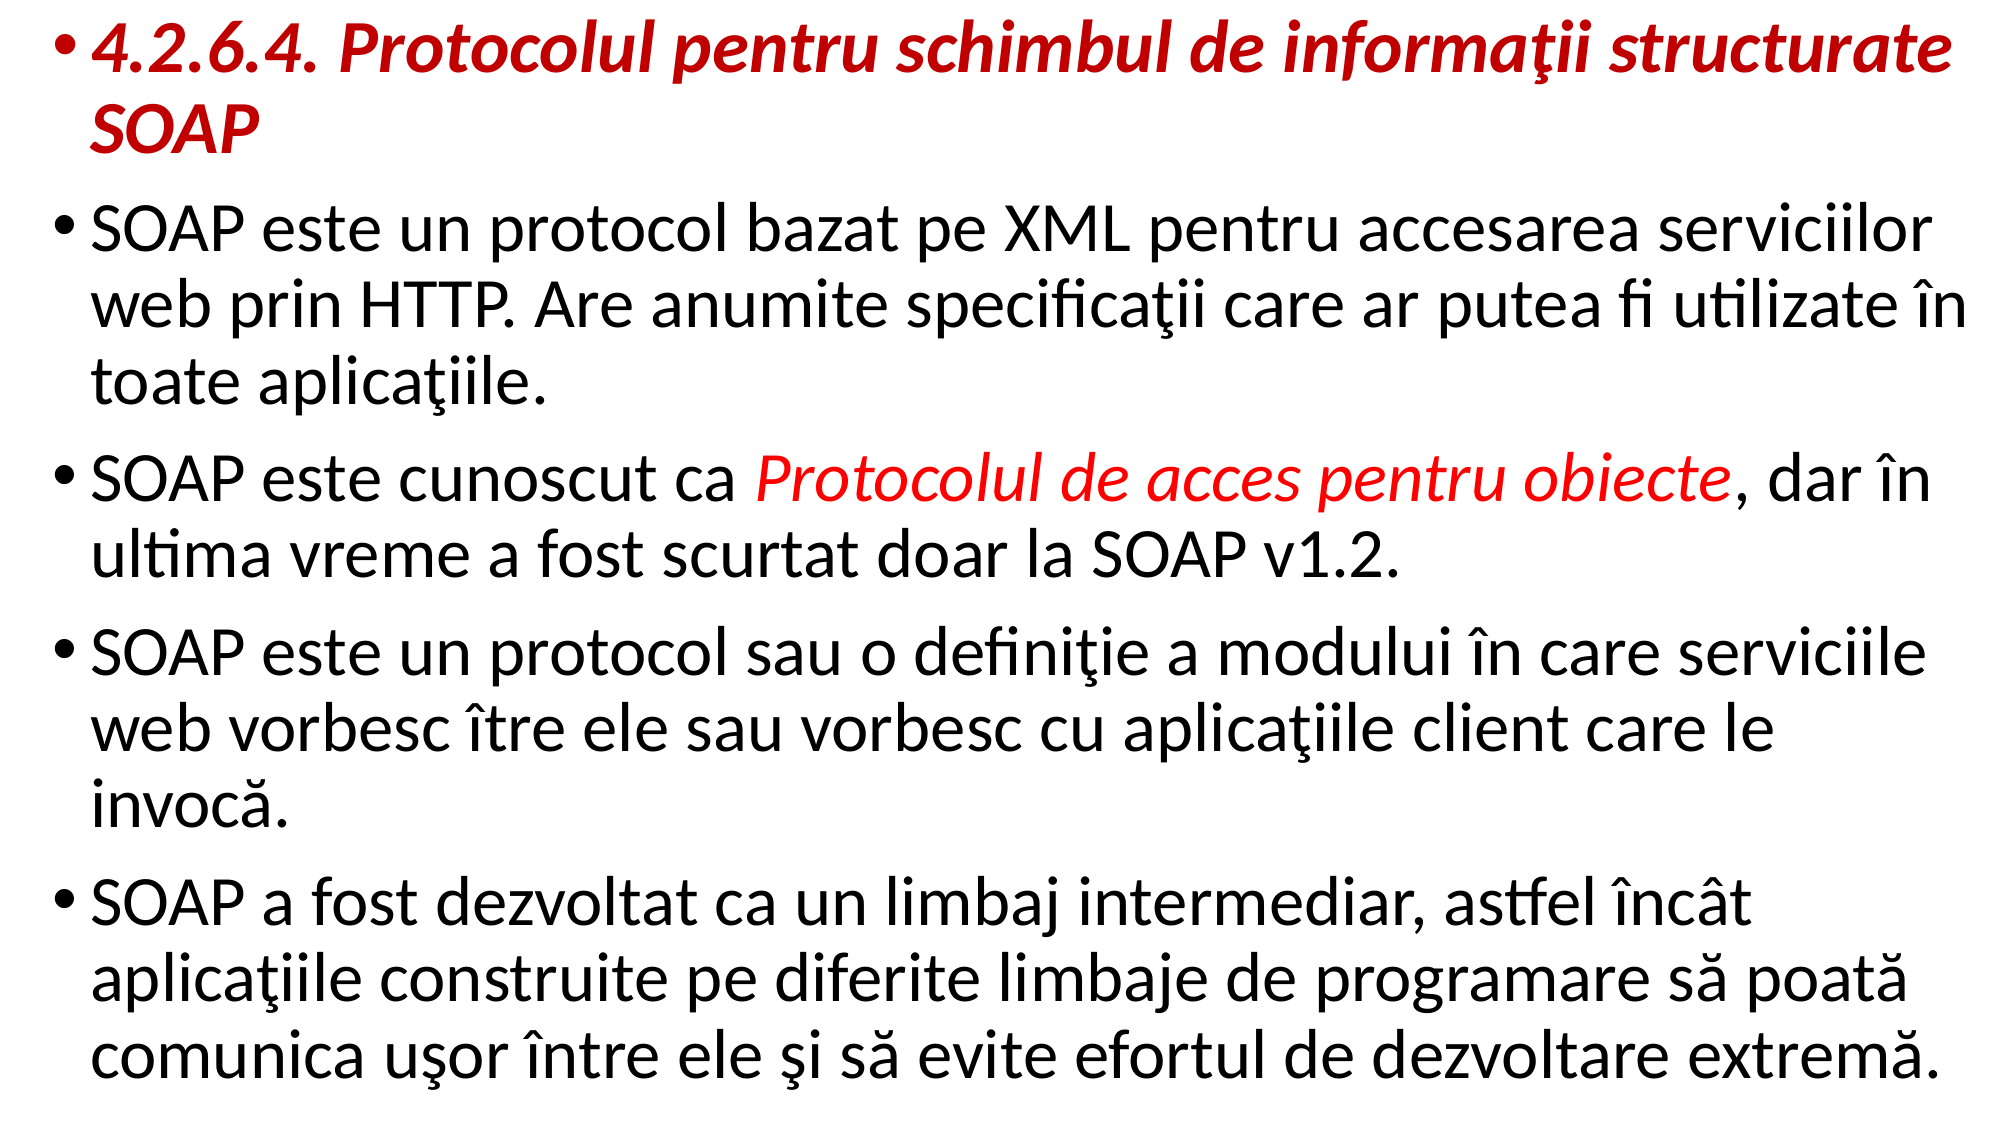

4.2.6.4. Protocolul pentru schimbul de informaţii structurate SOAP
SOAP este un protocol bazat pe XML pentru accesarea serviciilor web prin HTTP. Are anumite specificaţii care ar putea fi utilizate în toate aplicaţiile.
SOAP este cunoscut ca Protocolul de acces pentru obiecte, dar în ultima vreme a fost scurtat doar la SOAP v1.2.
SOAP este un protocol sau o definiţie a modului în care serviciile web vorbesc ître ele sau vorbesc cu aplicaţiile client care le invocă.
SOAP a fost dezvoltat ca un limbaj intermediar, astfel încât aplicaţiile construite pe diferite limbaje de programare să poată comunica uşor între ele şi să evite efortul de dezvoltare extremă.